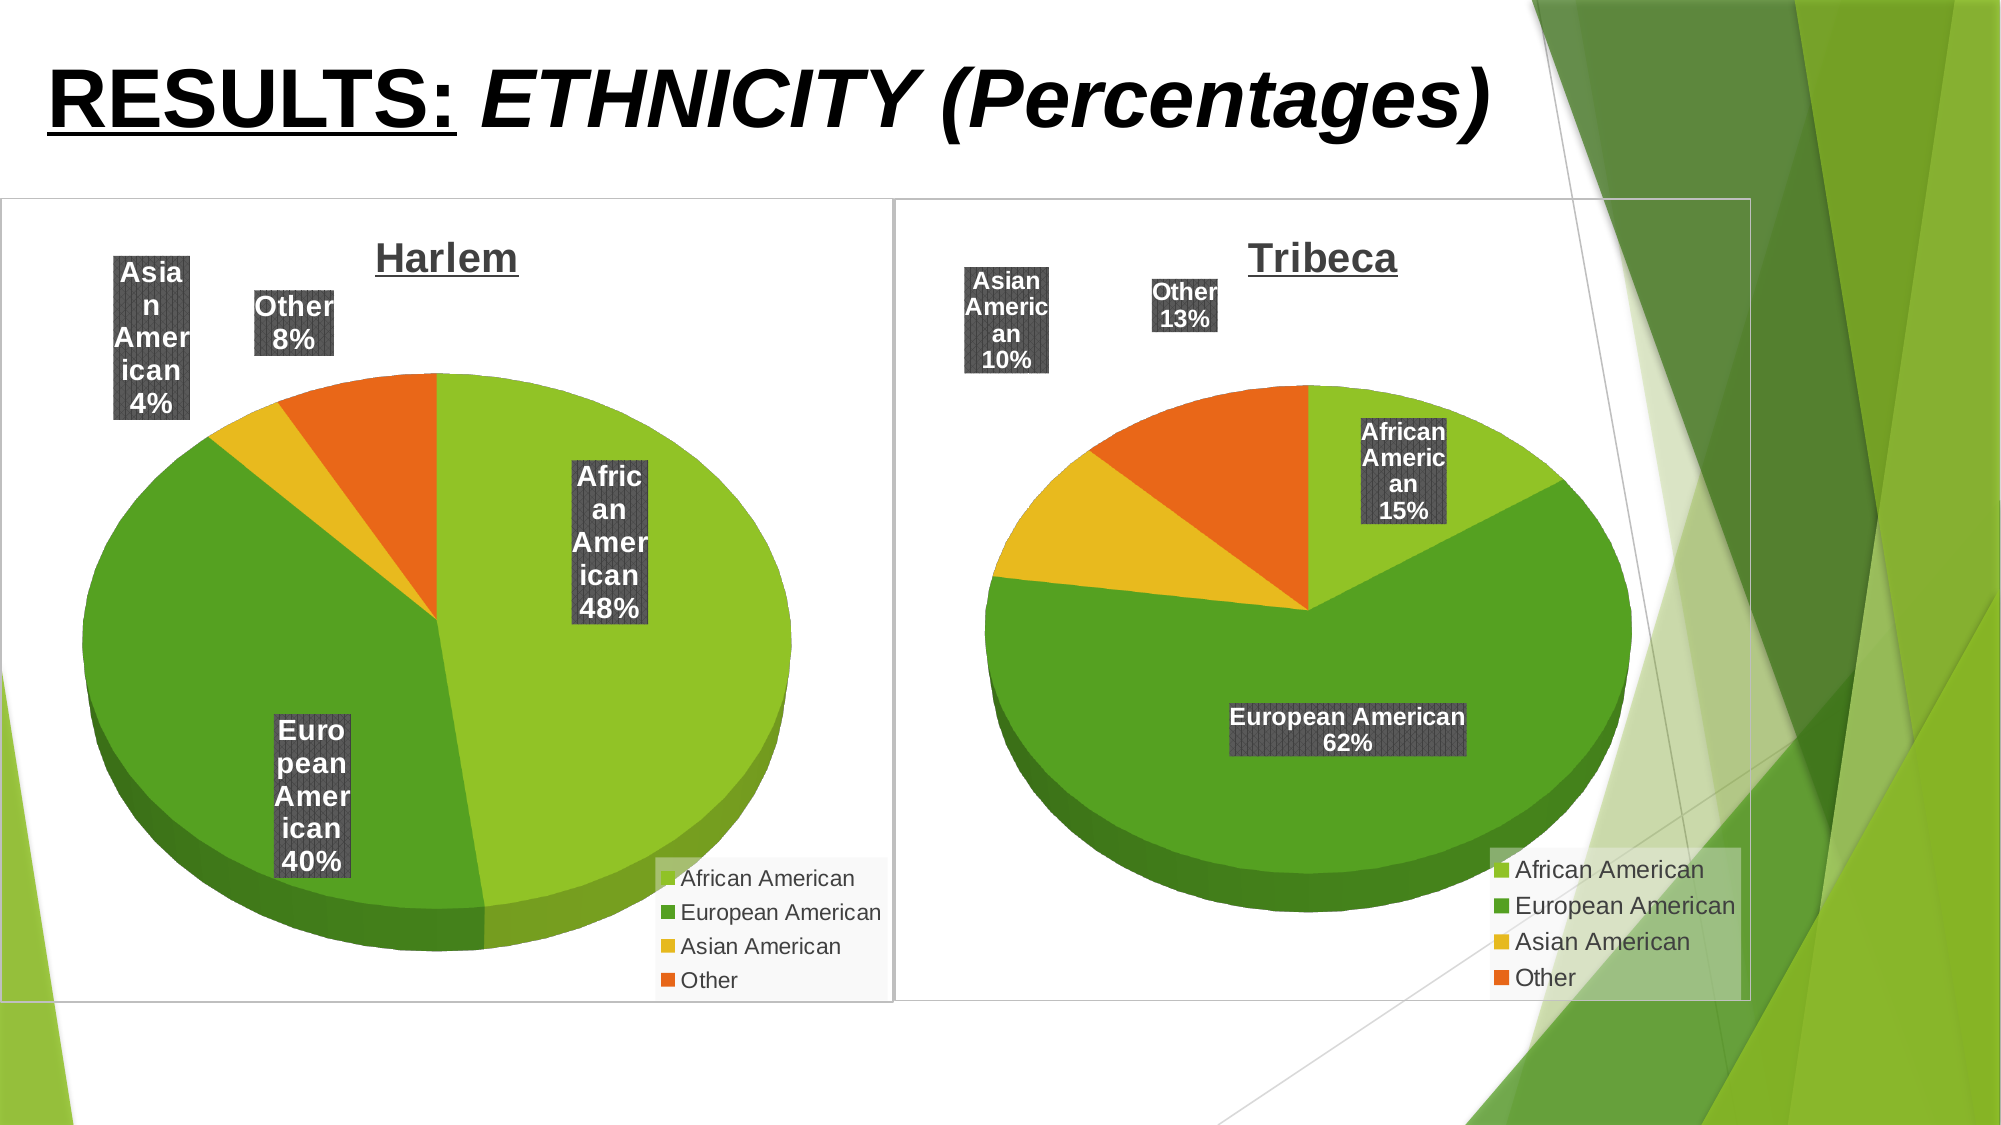

# RESULTS: ETHNICITY (Percentages)

[unsupported chart]

[unsupported chart]